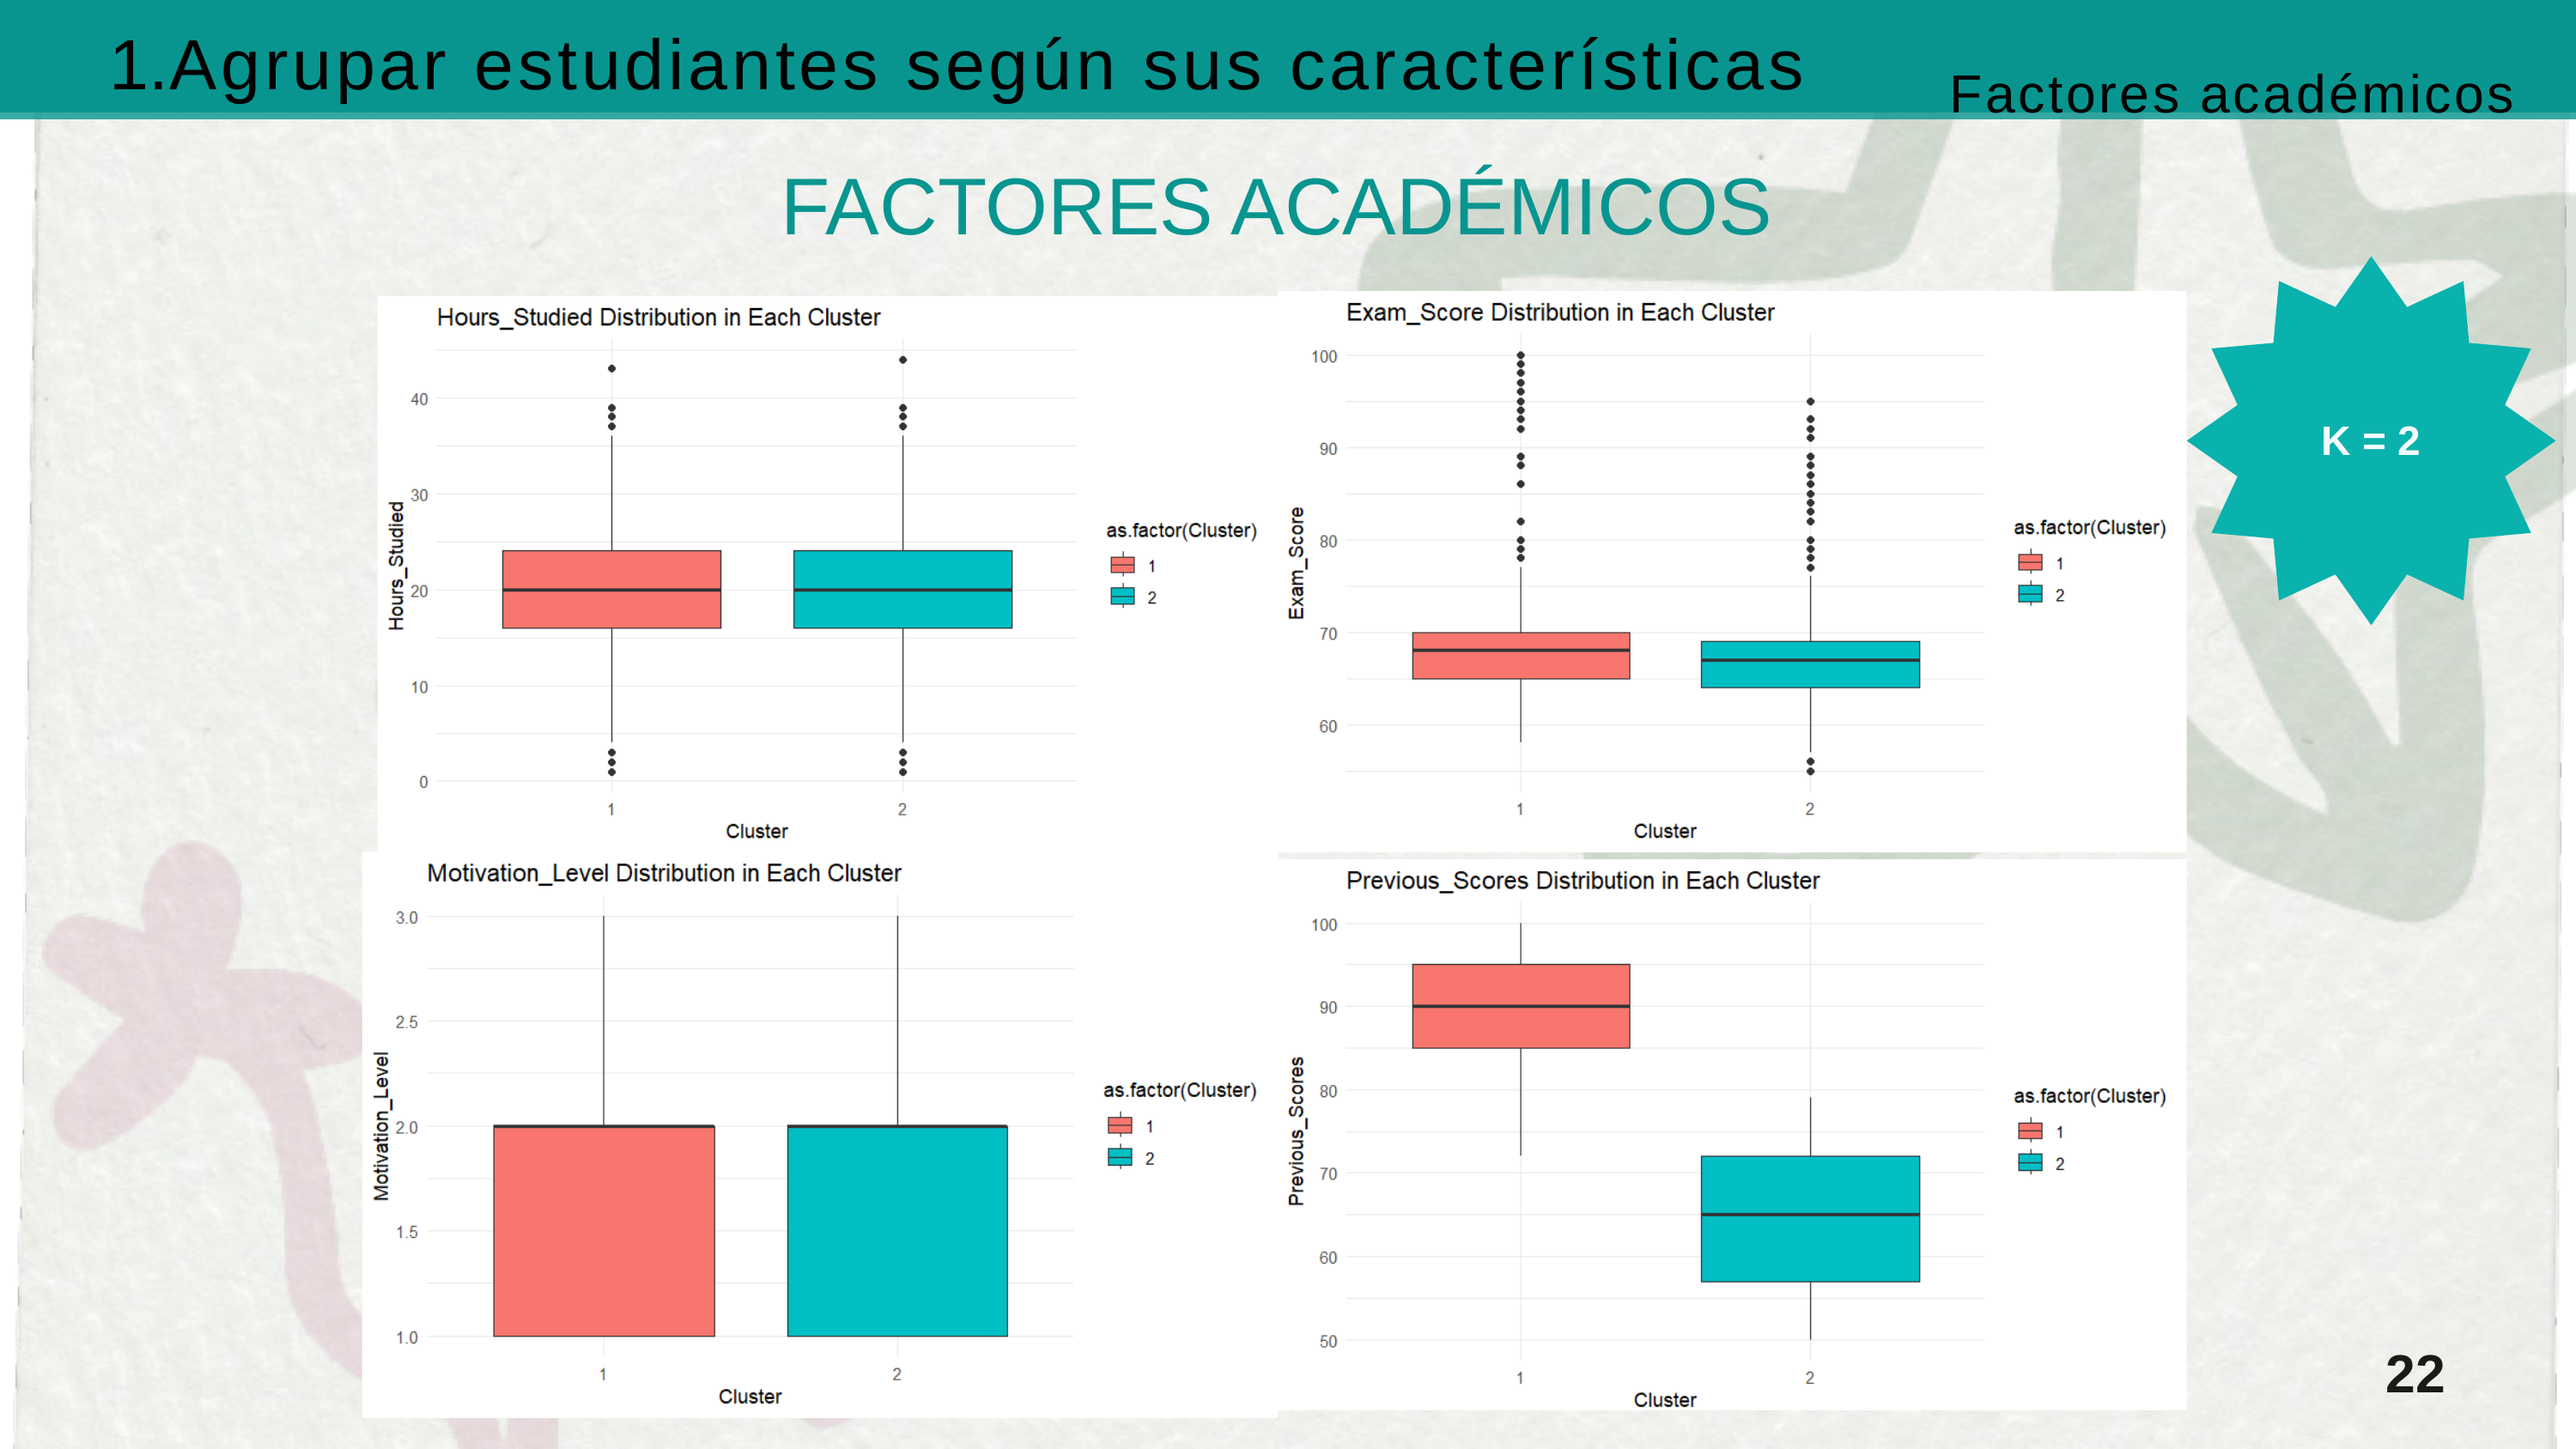

Agrupar estudiantes según sus características
Factores académicos
FACTORES ACADÉMICOS

K = 2

22